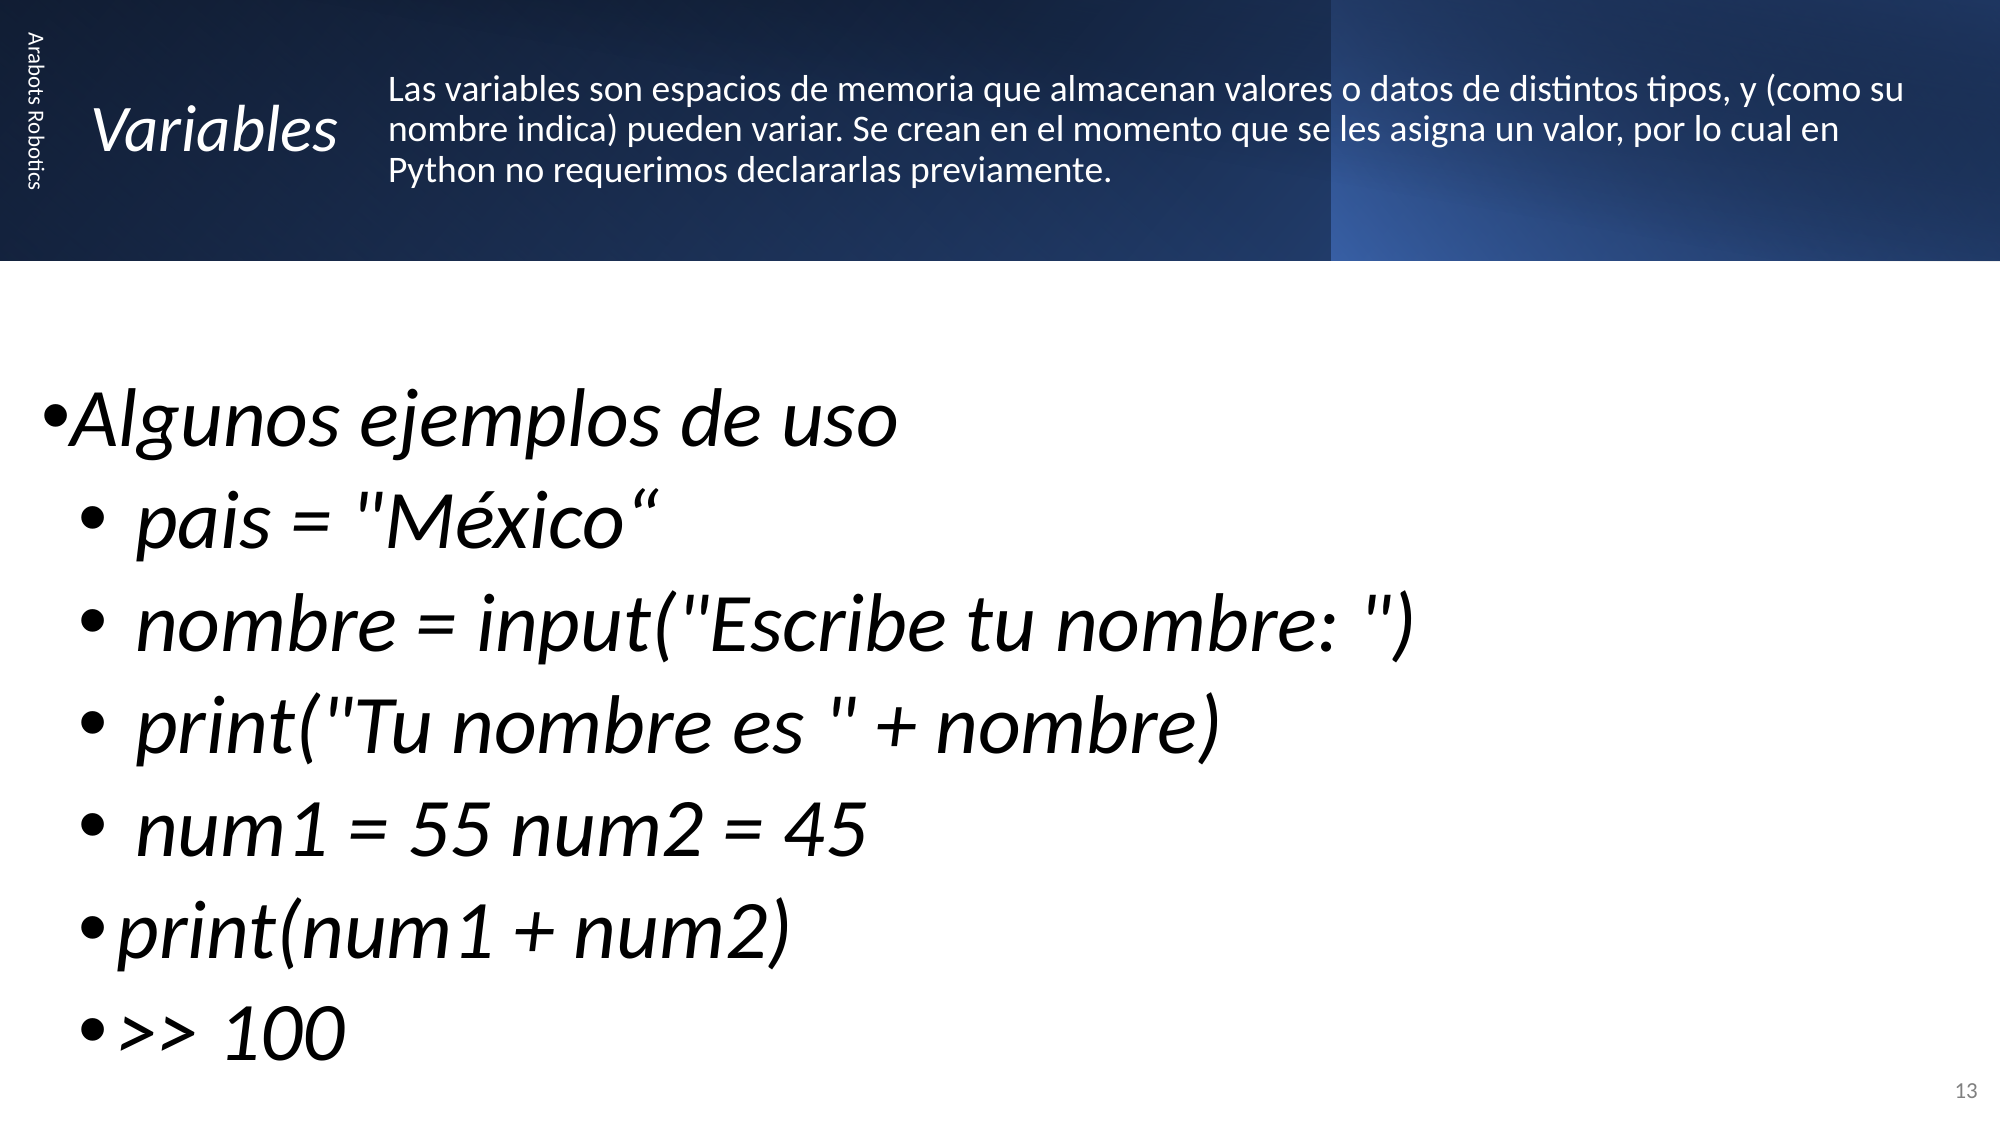

Las variables son espacios de memoria que almacenan valores o datos de distintos tipos, y (como su nombre indica) pueden variar. Se crean en el momento que se les asigna un valor, por lo cual en Python no requerimos declararlas previamente.
Variables

Algunos ejemplos de uso
 pais = "México“
 nombre = input("Escribe tu nombre: ")
 print("Tu nombre es " + nombre)
 num1 = 55 num2 = 45
print(num1 + num2)
>> 100
Arabots Robotics
13